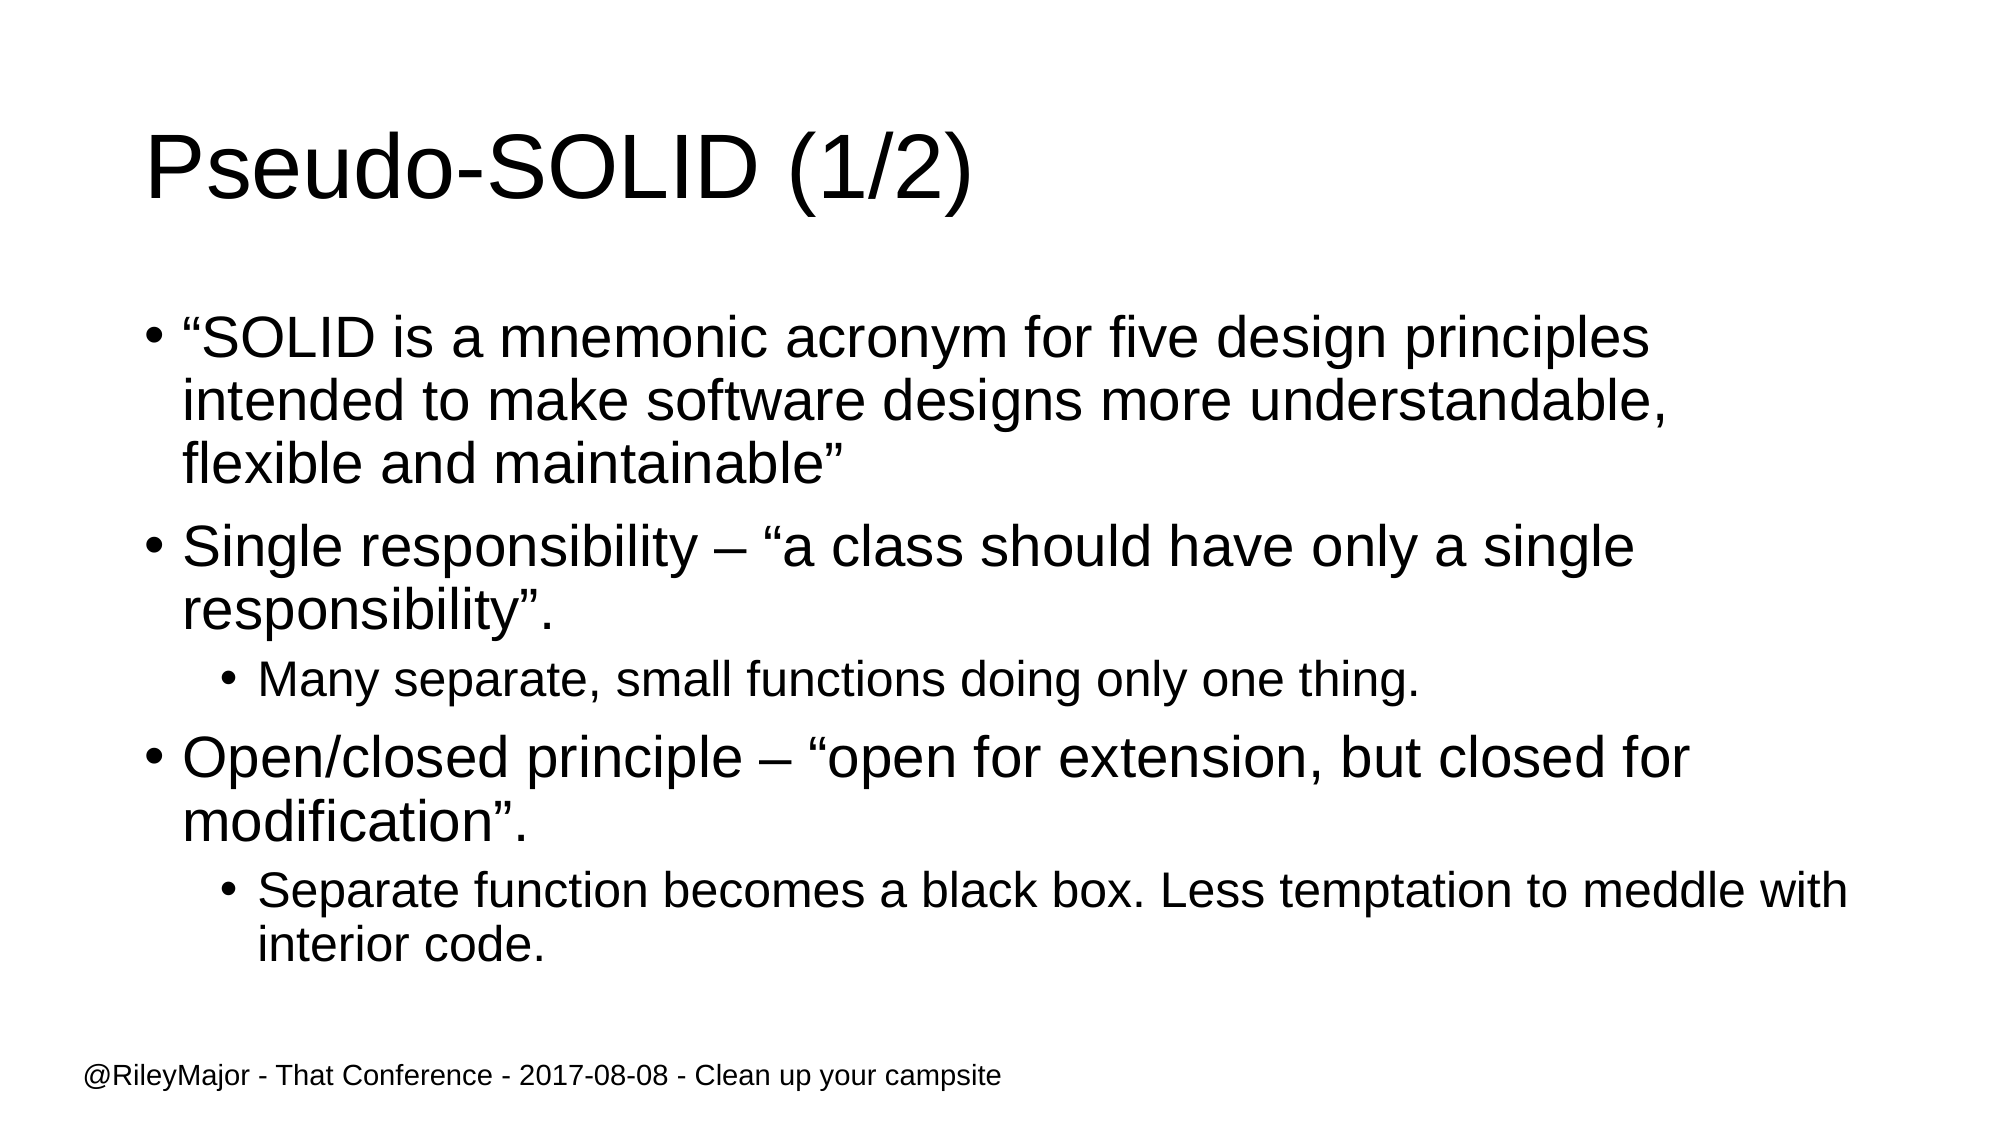

# Pseudo-SOLID (1/2)
“SOLID is a mnemonic acronym for five design principles intended to make software designs more understandable, flexible and maintainable”
Single responsibility – “a class should have only a single responsibility”.
Many separate, small functions doing only one thing.
Open/closed principle – “open for extension, but closed for modification”.
Separate function becomes a black box. Less temptation to meddle with interior code.
34